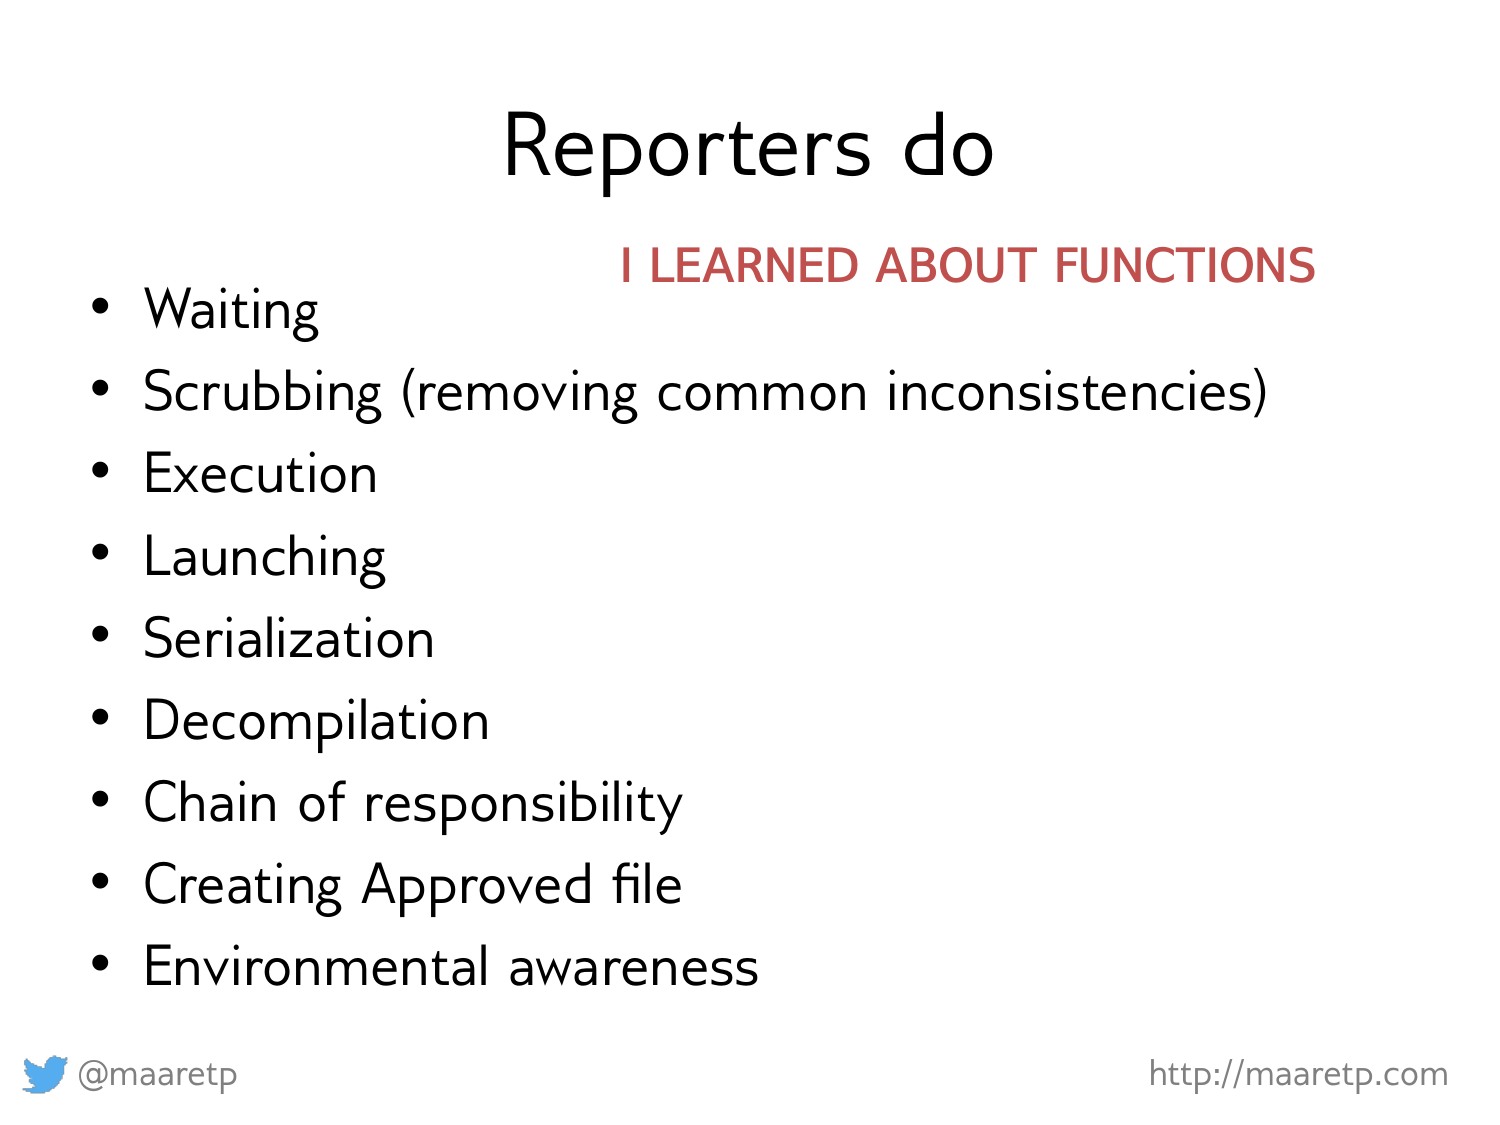

# Reporters do
I LEARNED ABOUT FUNCTIONS
Waiting
Scrubbing (removing common inconsistencies)
Execution
Launching
Serialization
Decompilation
Chain of responsibility
Creating Approved file
Environmental awareness